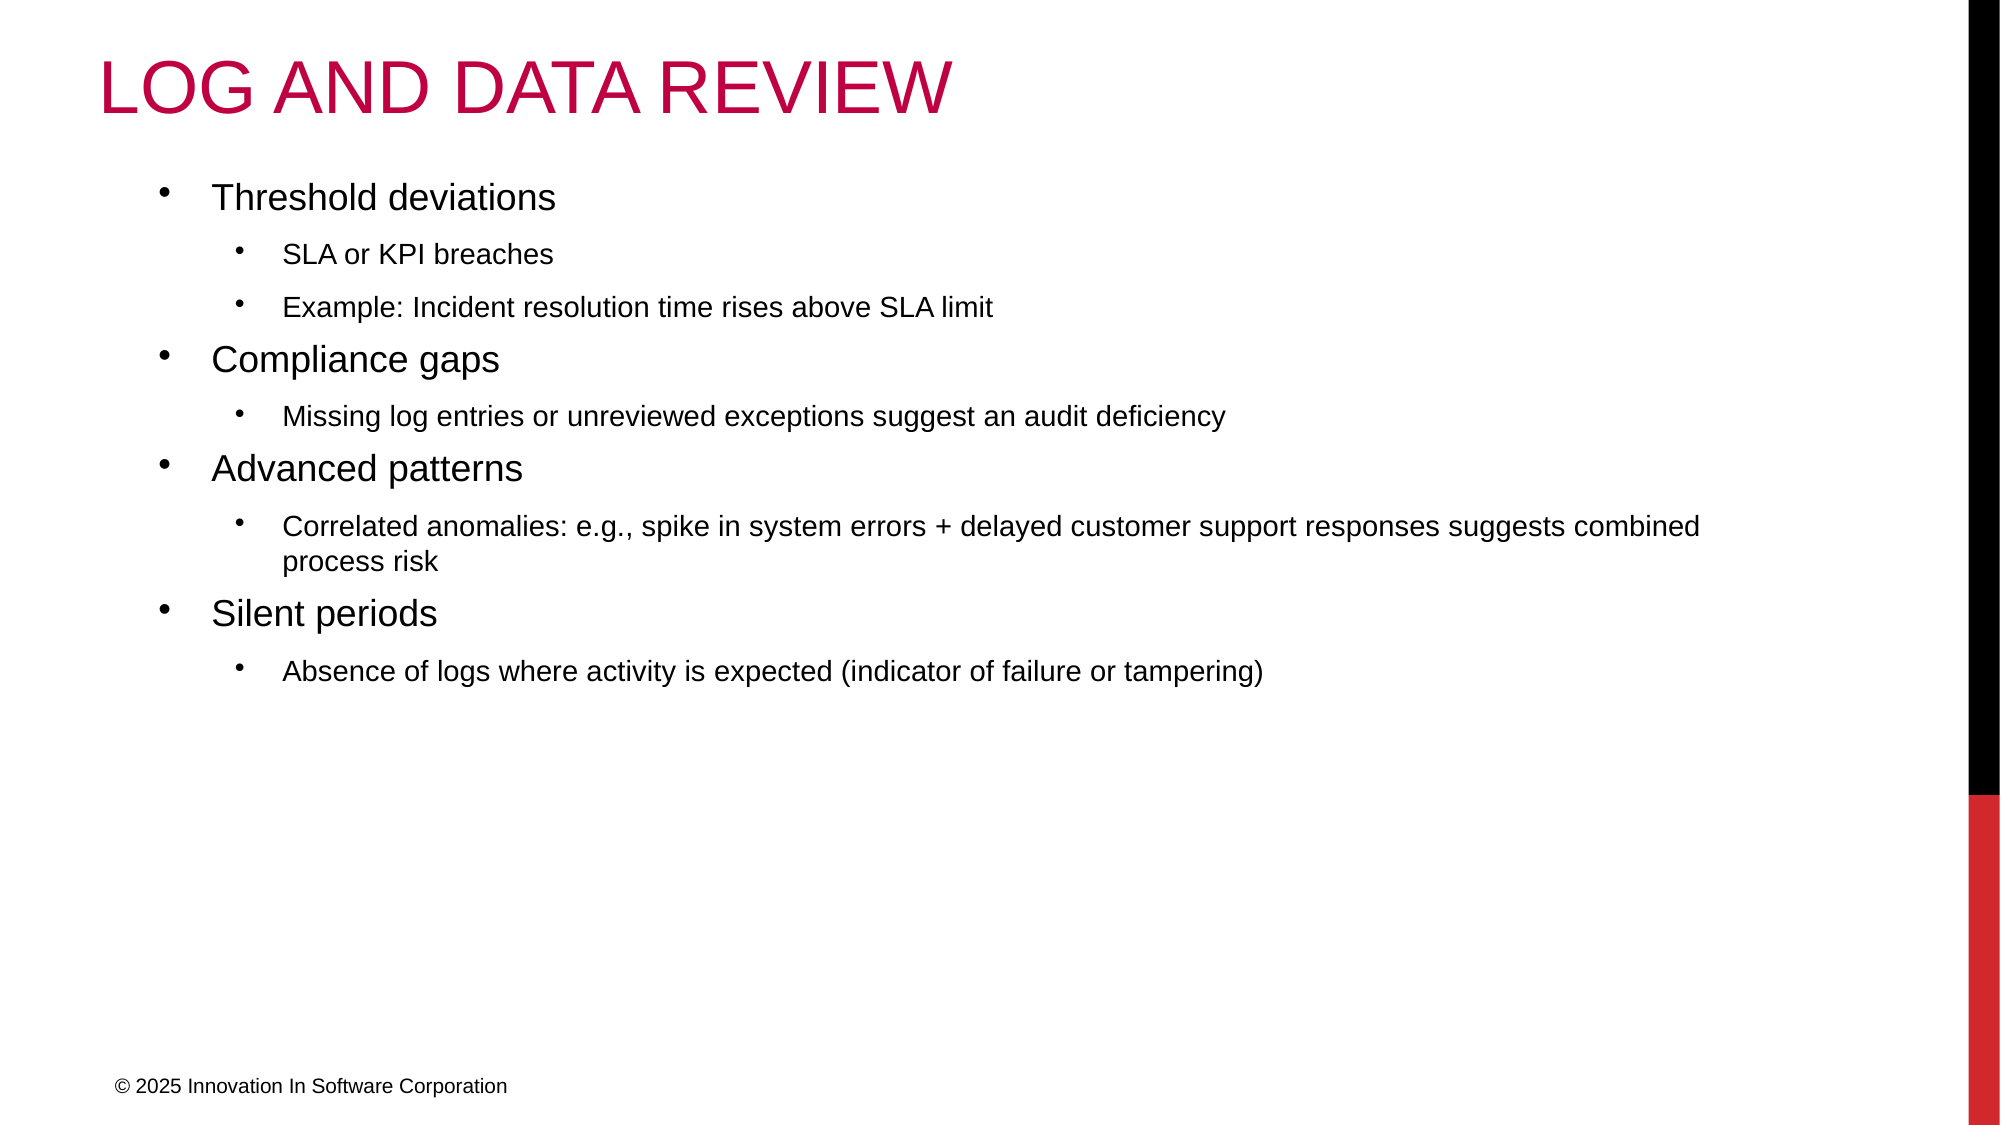

# Log and Data Review
Threshold deviations
SLA or KPI breaches
Example: Incident resolution time rises above SLA limit
Compliance gaps
Missing log entries or unreviewed exceptions suggest an audit deficiency
Advanced patterns
Correlated anomalies: e.g., spike in system errors + delayed customer support responses suggests combined process risk
Silent periods
Absence of logs where activity is expected (indicator of failure or tampering)
© 2025 Innovation In Software Corporation